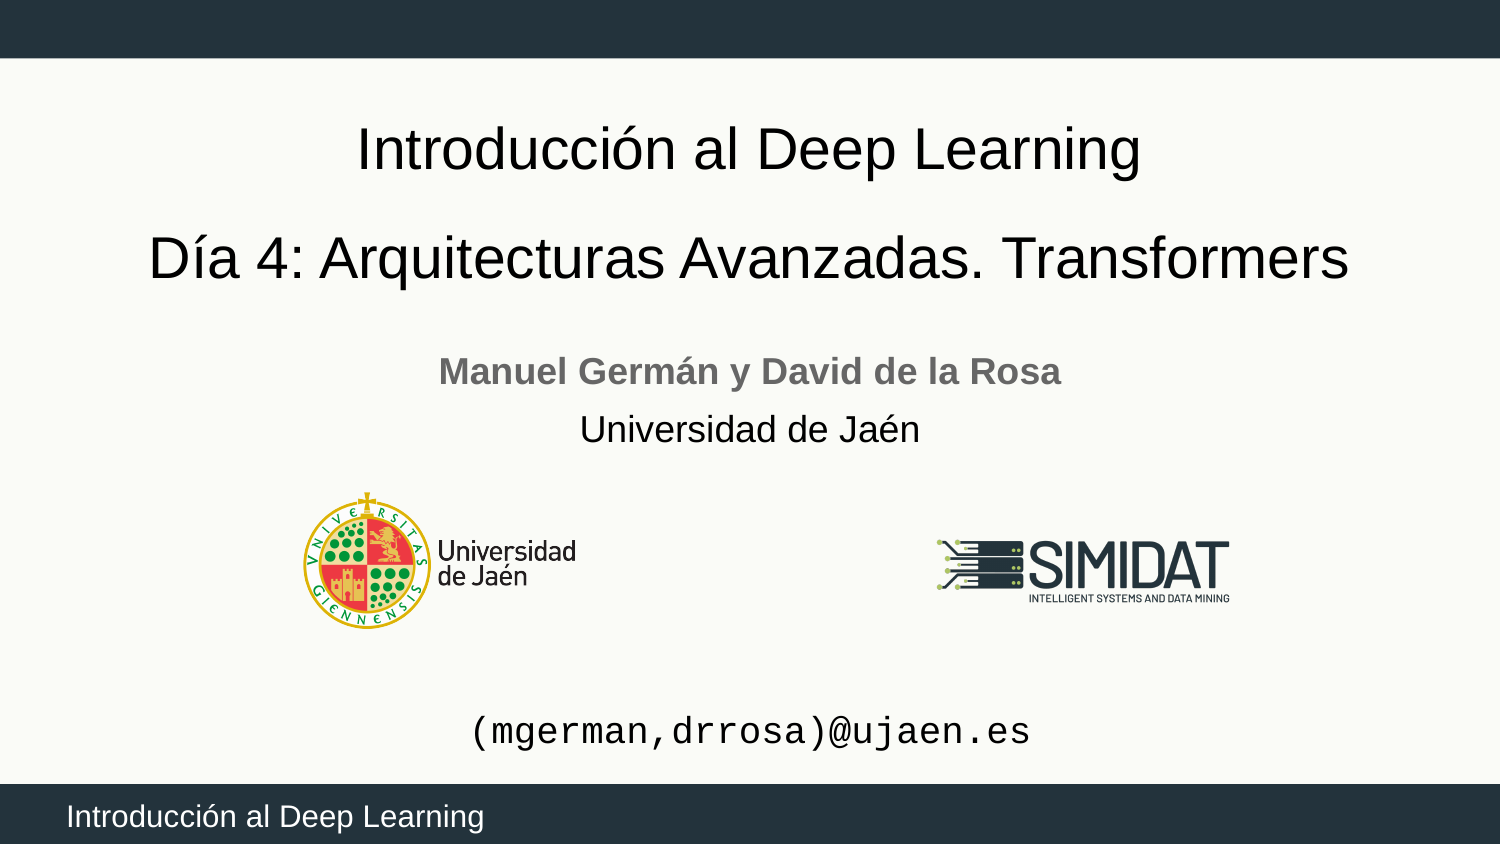

Introducción al Deep Learning

Día 4: Arquitecturas Avanzadas. Transformers